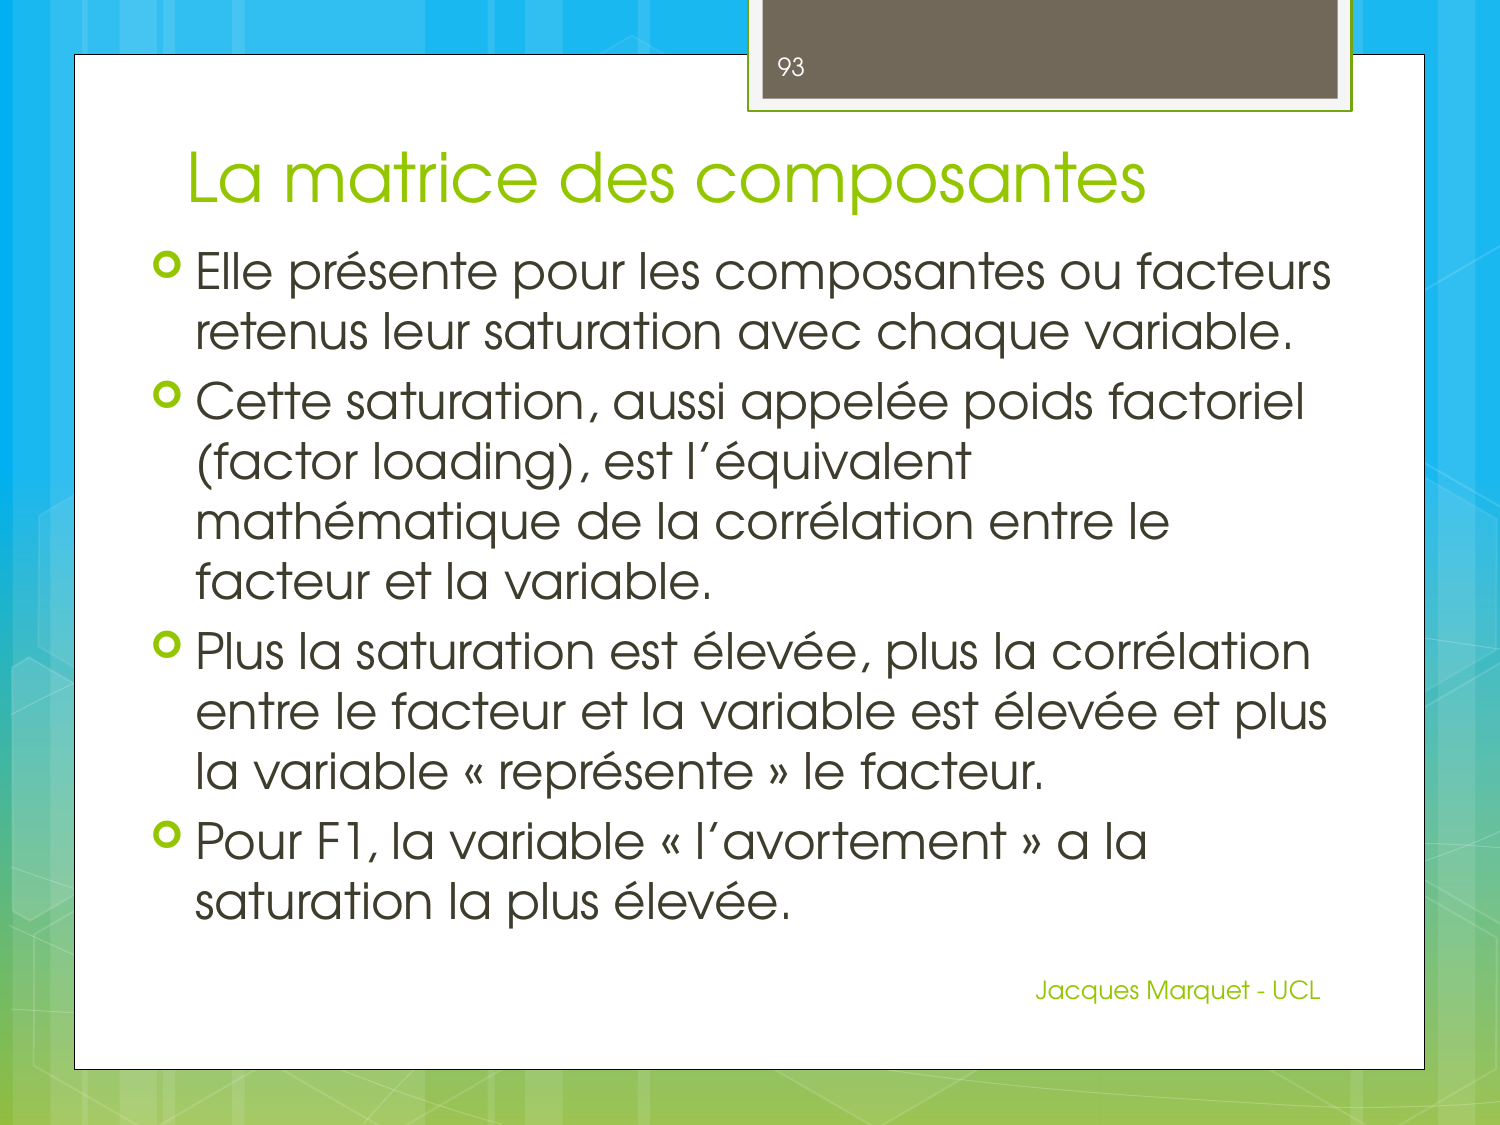

93
# La matrice des composantes
Elle présente pour les composantes ou facteurs retenus leur saturation avec chaque variable.
Cette saturation, aussi appelée poids factoriel (factor loading), est l’équivalent mathématique de la corrélation entre le facteur et la variable.
Plus la saturation est élevée, plus la corrélation entre le facteur et la variable est élevée et plus la variable « représente » le facteur.
Pour F1, la variable « l’avortement » a la saturation la plus élevée.
Jacques Marquet - UCL